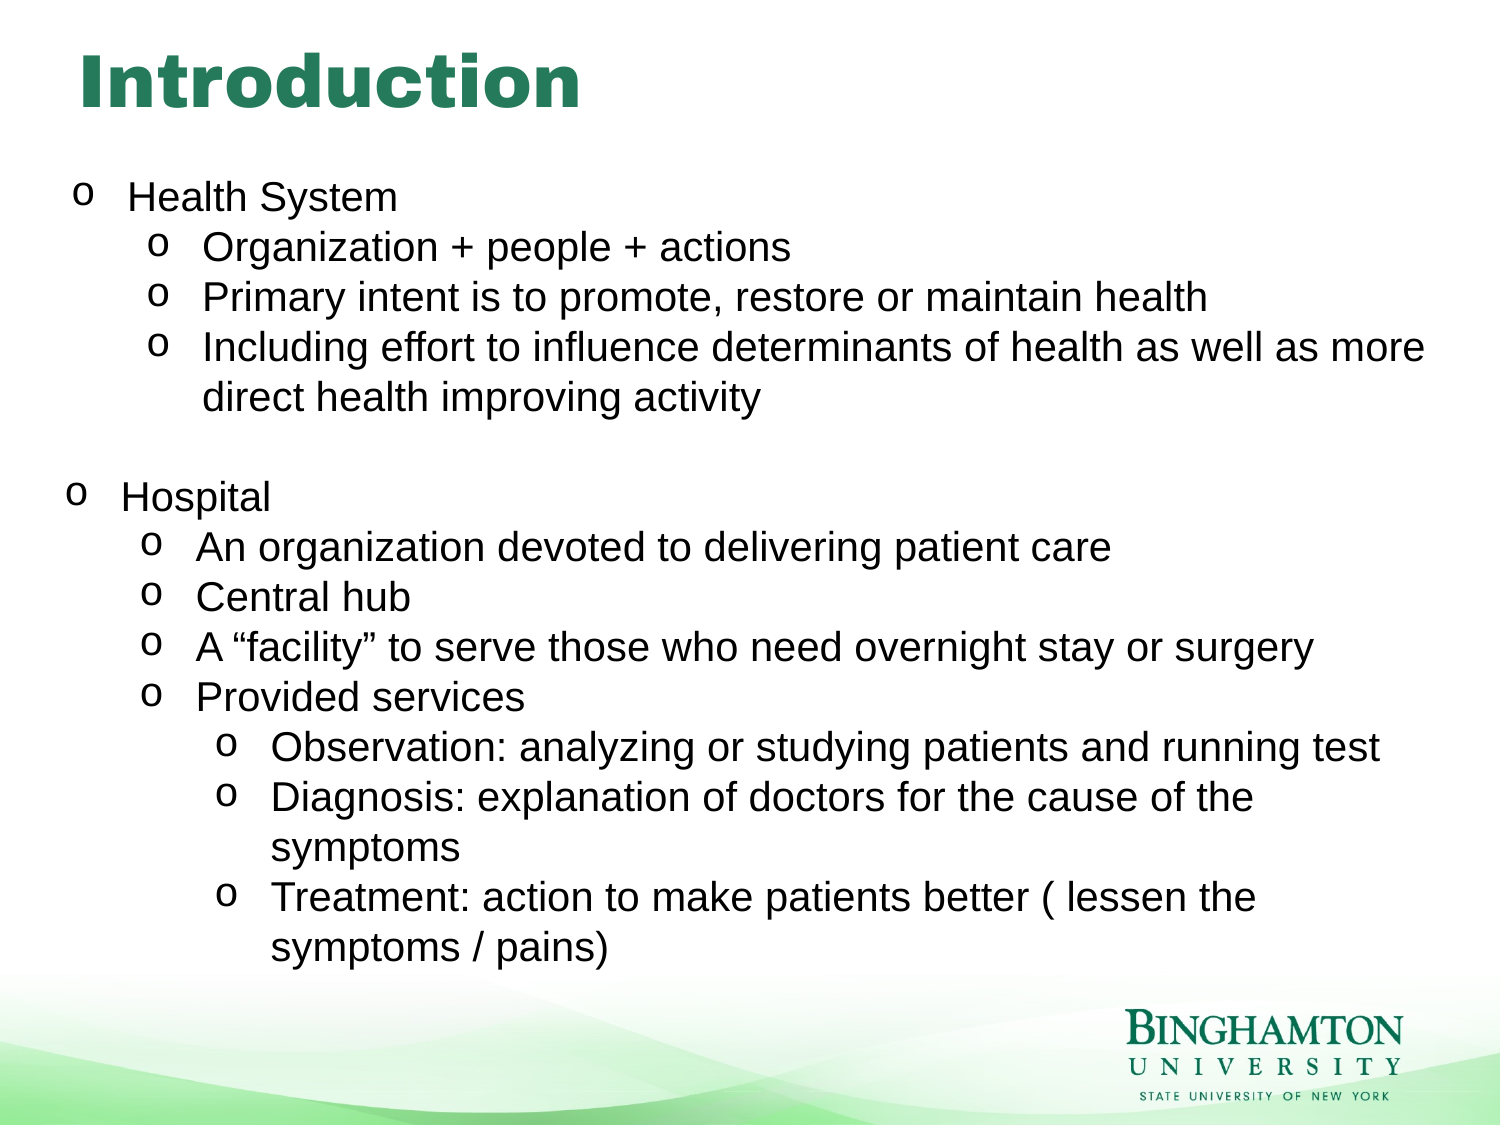

# Introduction
Health System
Organization + people + actions
Primary intent is to promote, restore or maintain health
Including effort to influence determinants of health as well as more direct health improving activity
Hospital
An organization devoted to delivering patient care
Central hub
A “facility” to serve those who need overnight stay or surgery
Provided services
Observation: analyzing or studying patients and running test
Diagnosis: explanation of doctors for the cause of the symptoms
Treatment: action to make patients better ( lessen the symptoms / pains)